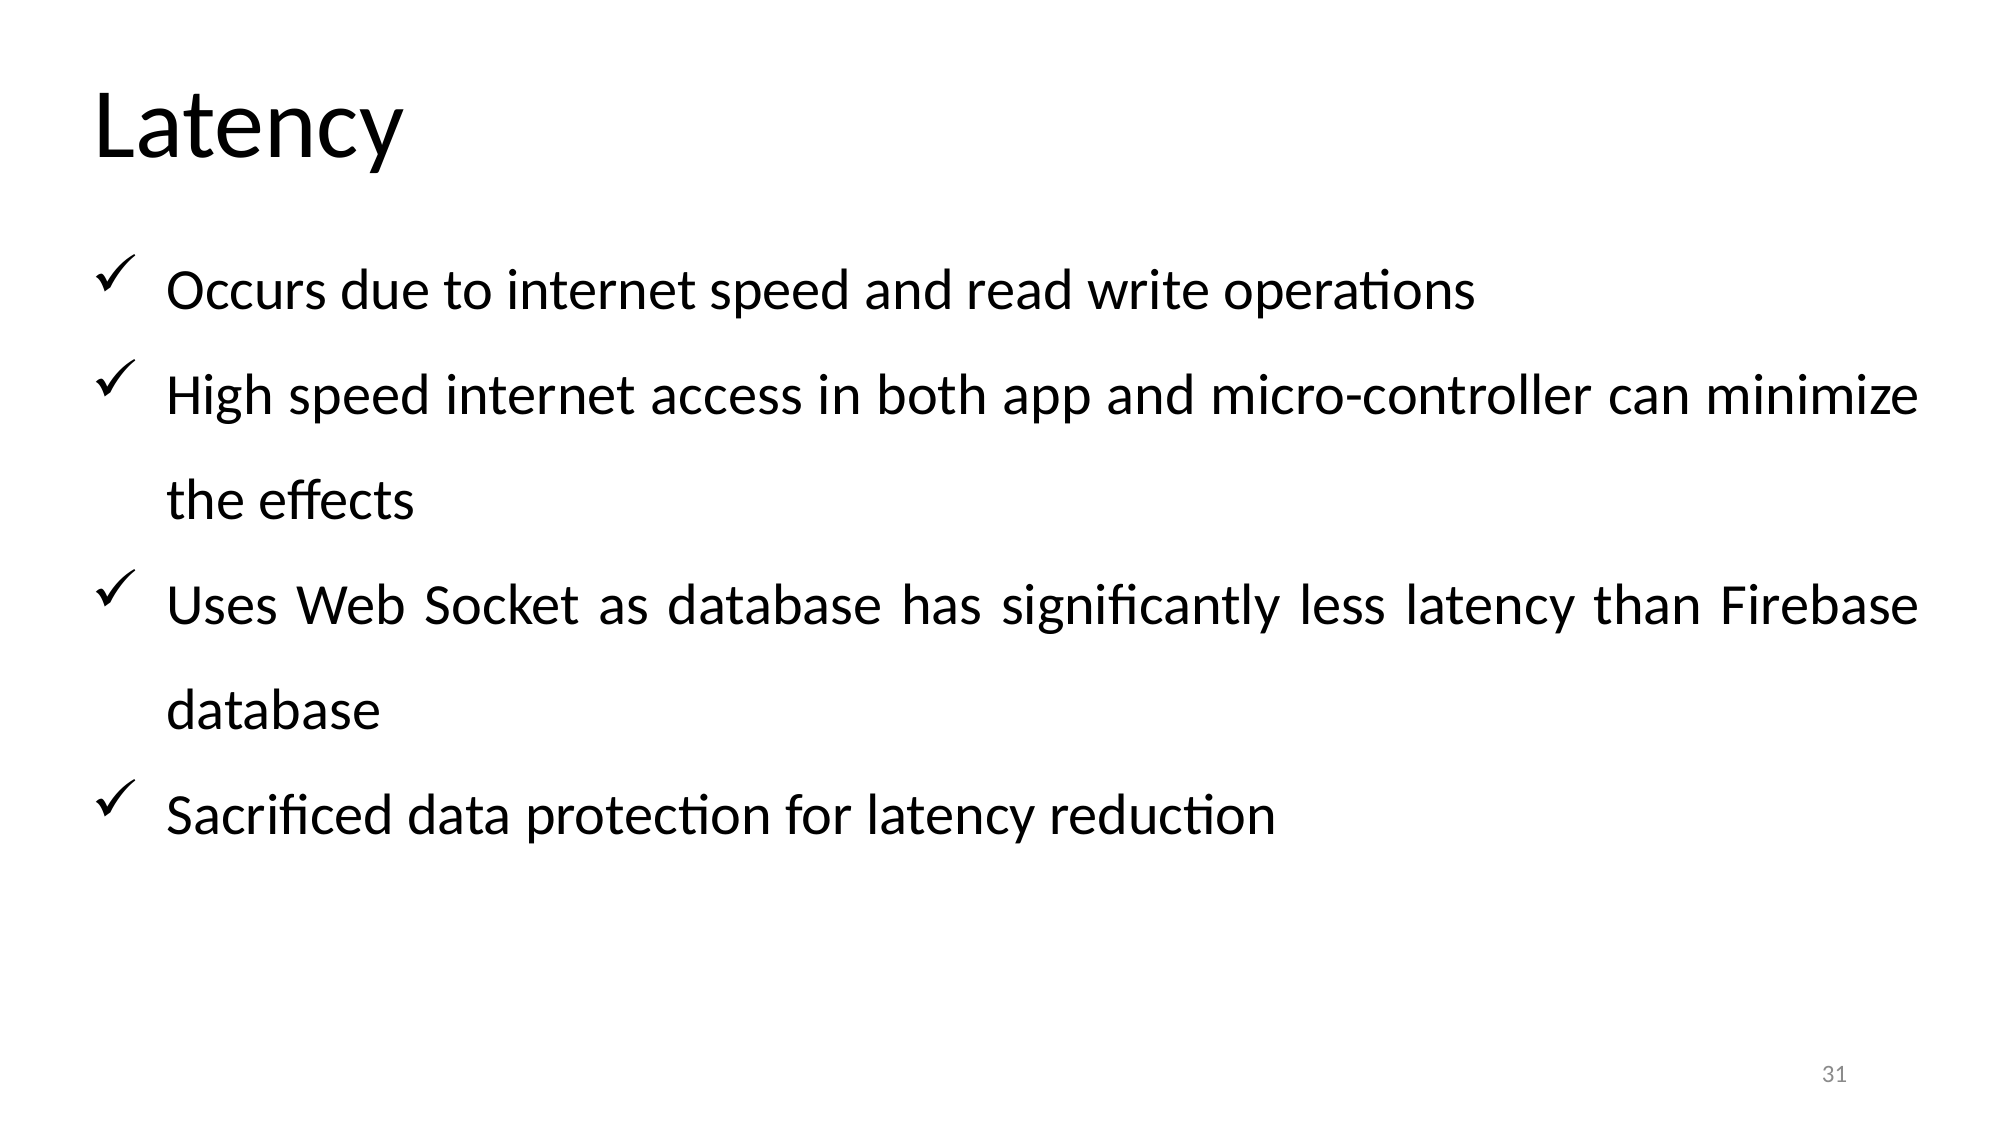

Latency
Occurs due to internet speed and read write operations
High speed internet access in both app and micro-controller can minimize the effects
Uses Web Socket as database has significantly less latency than Firebase database
Sacrificed data protection for latency reduction
31